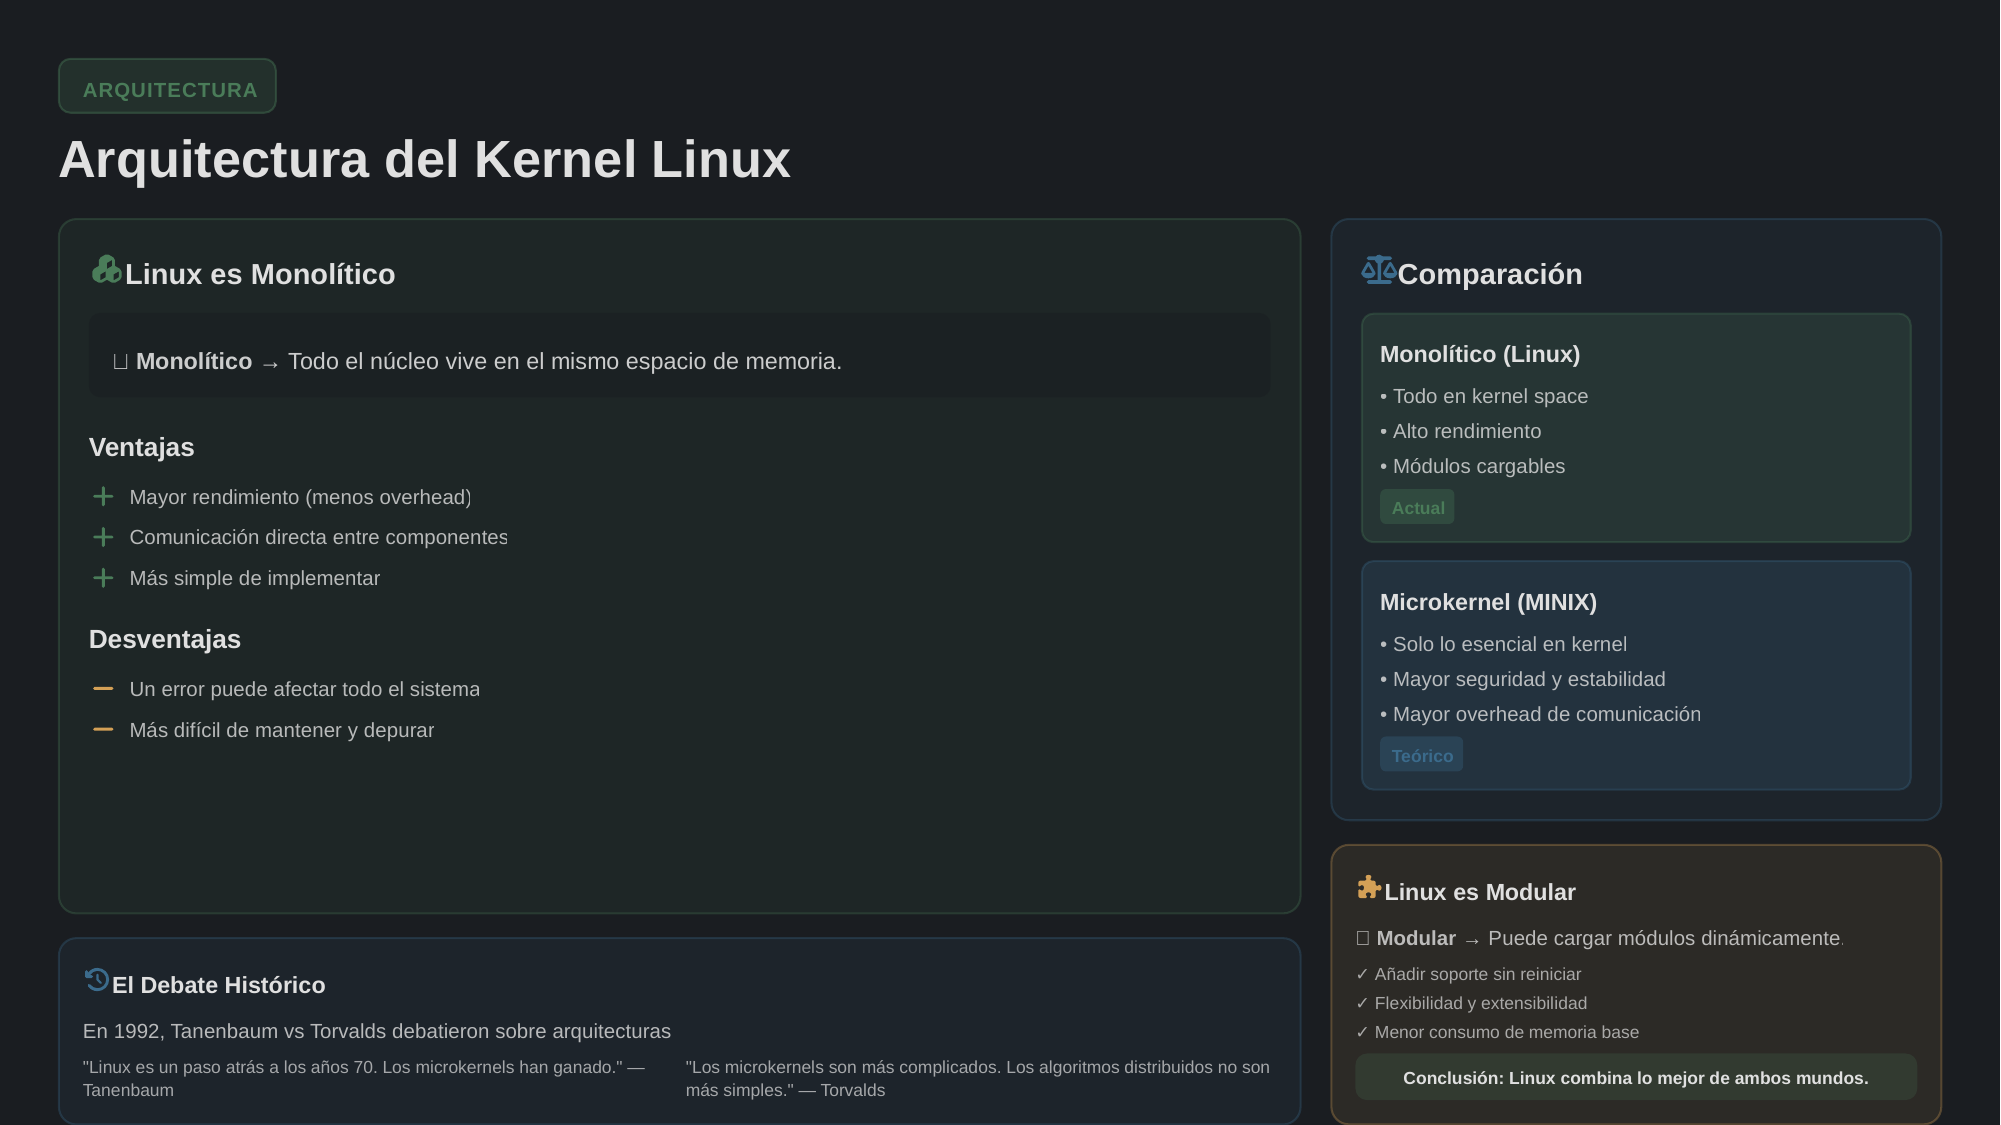

ARQUITECTURA
Arquitectura del Kernel Linux

Linux es Monolítico
Comparación

Monolítico (Linux)
🧱 Monolítico → Todo el núcleo vive en el mismo espacio de memoria.
• Todo en kernel space
• Alto rendimiento
Ventajas
• Módulos cargables
Mayor rendimiento (menos overhead)

Actual
Comunicación directa entre componentes

Más simple de implementar

Microkernel (MINIX)
Desventajas
• Solo lo esencial en kernel
• Mayor seguridad y estabilidad
Un error puede afectar todo el sistema

• Mayor overhead de comunicación
Más difícil de mantener y depurar

Teórico

Linux es Modular

🧩 Modular → Puede cargar módulos dinámicamente.

✓ Añadir soporte sin reiniciar
El Debate Histórico

✓ Flexibilidad y extensibilidad
En 1992, Tanenbaum vs Torvalds debatieron sobre arquitecturas.
✓ Menor consumo de memoria base
"Linux es un paso atrás a los años 70. Los microkernels han ganado." — Tanenbaum
"Los microkernels son más complicados. Los algoritmos distribuidos no son más simples." — Torvalds

Conclusión: Linux combina lo mejor de ambos mundos.